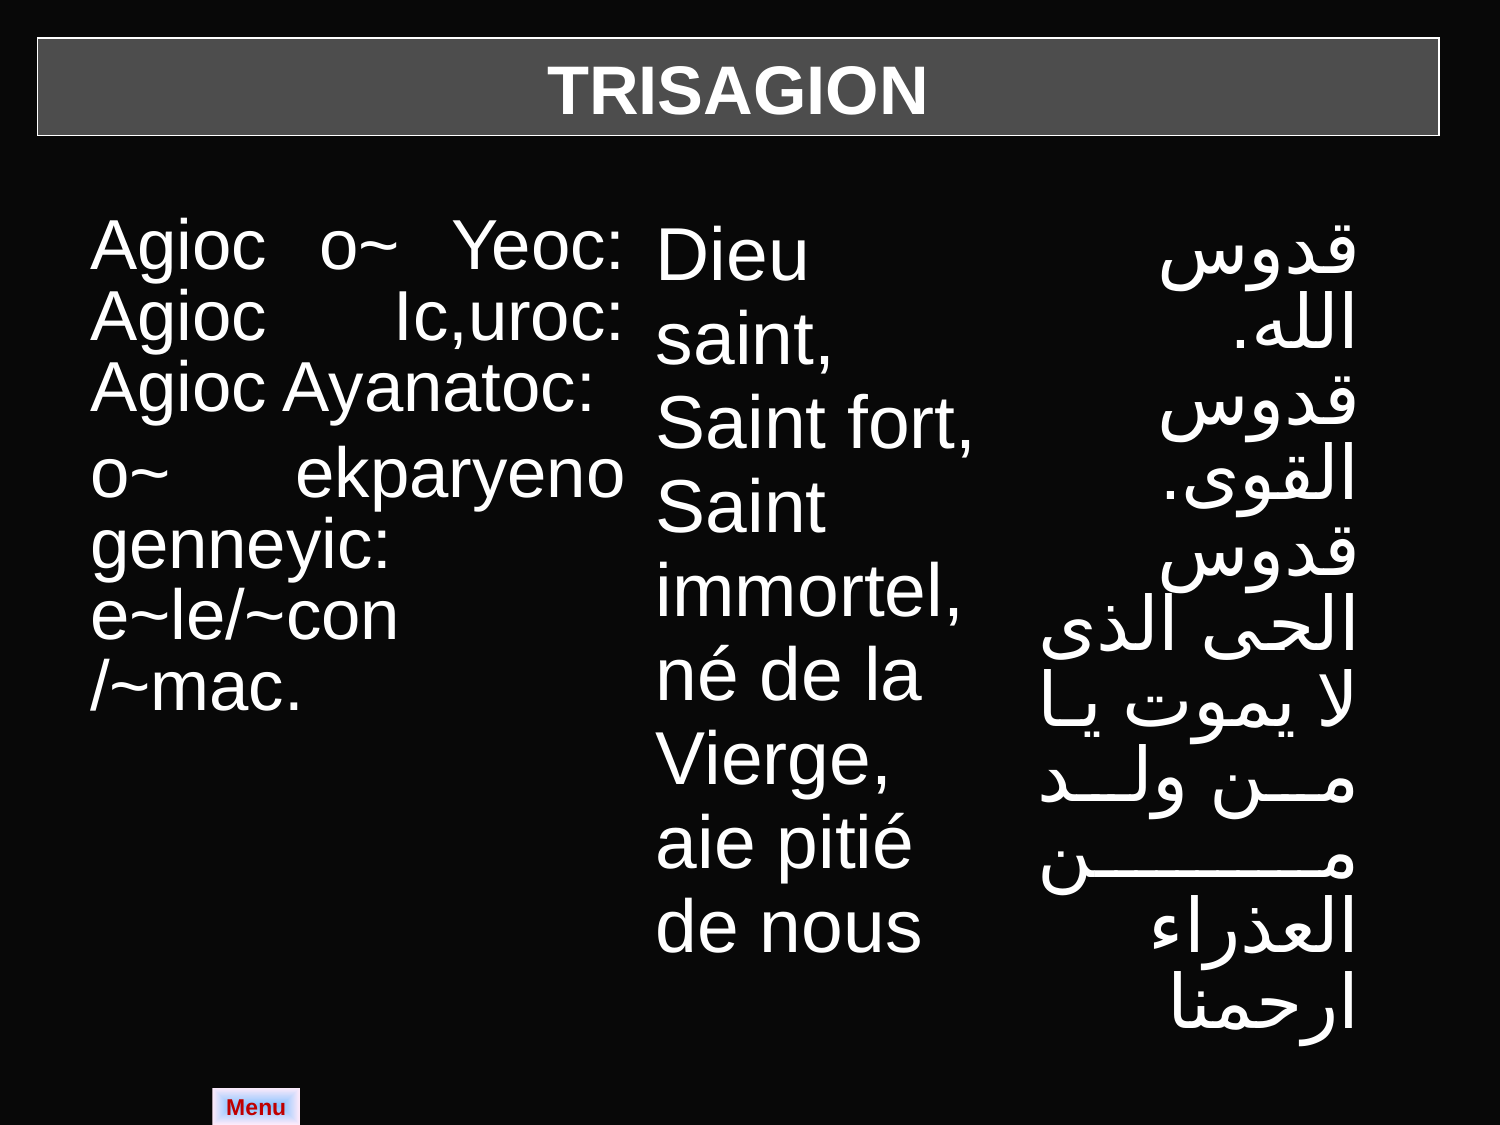

TRISAGION

| Agioc o~ Yeoc: Agioc Ic,uroc: Agioc Ayanatoc: o~ ekparyeno genneyic: e~le/~con /~mac. | Dieu saint, Saint fort, Saint immortel, né de la Vierge, aie pitié de nous | قدوس الله. قدوس القوى. قدوس الحى الذى لا يموت يا من ولد من العذراء ارحمنا |
| --- | --- | --- |
Menu